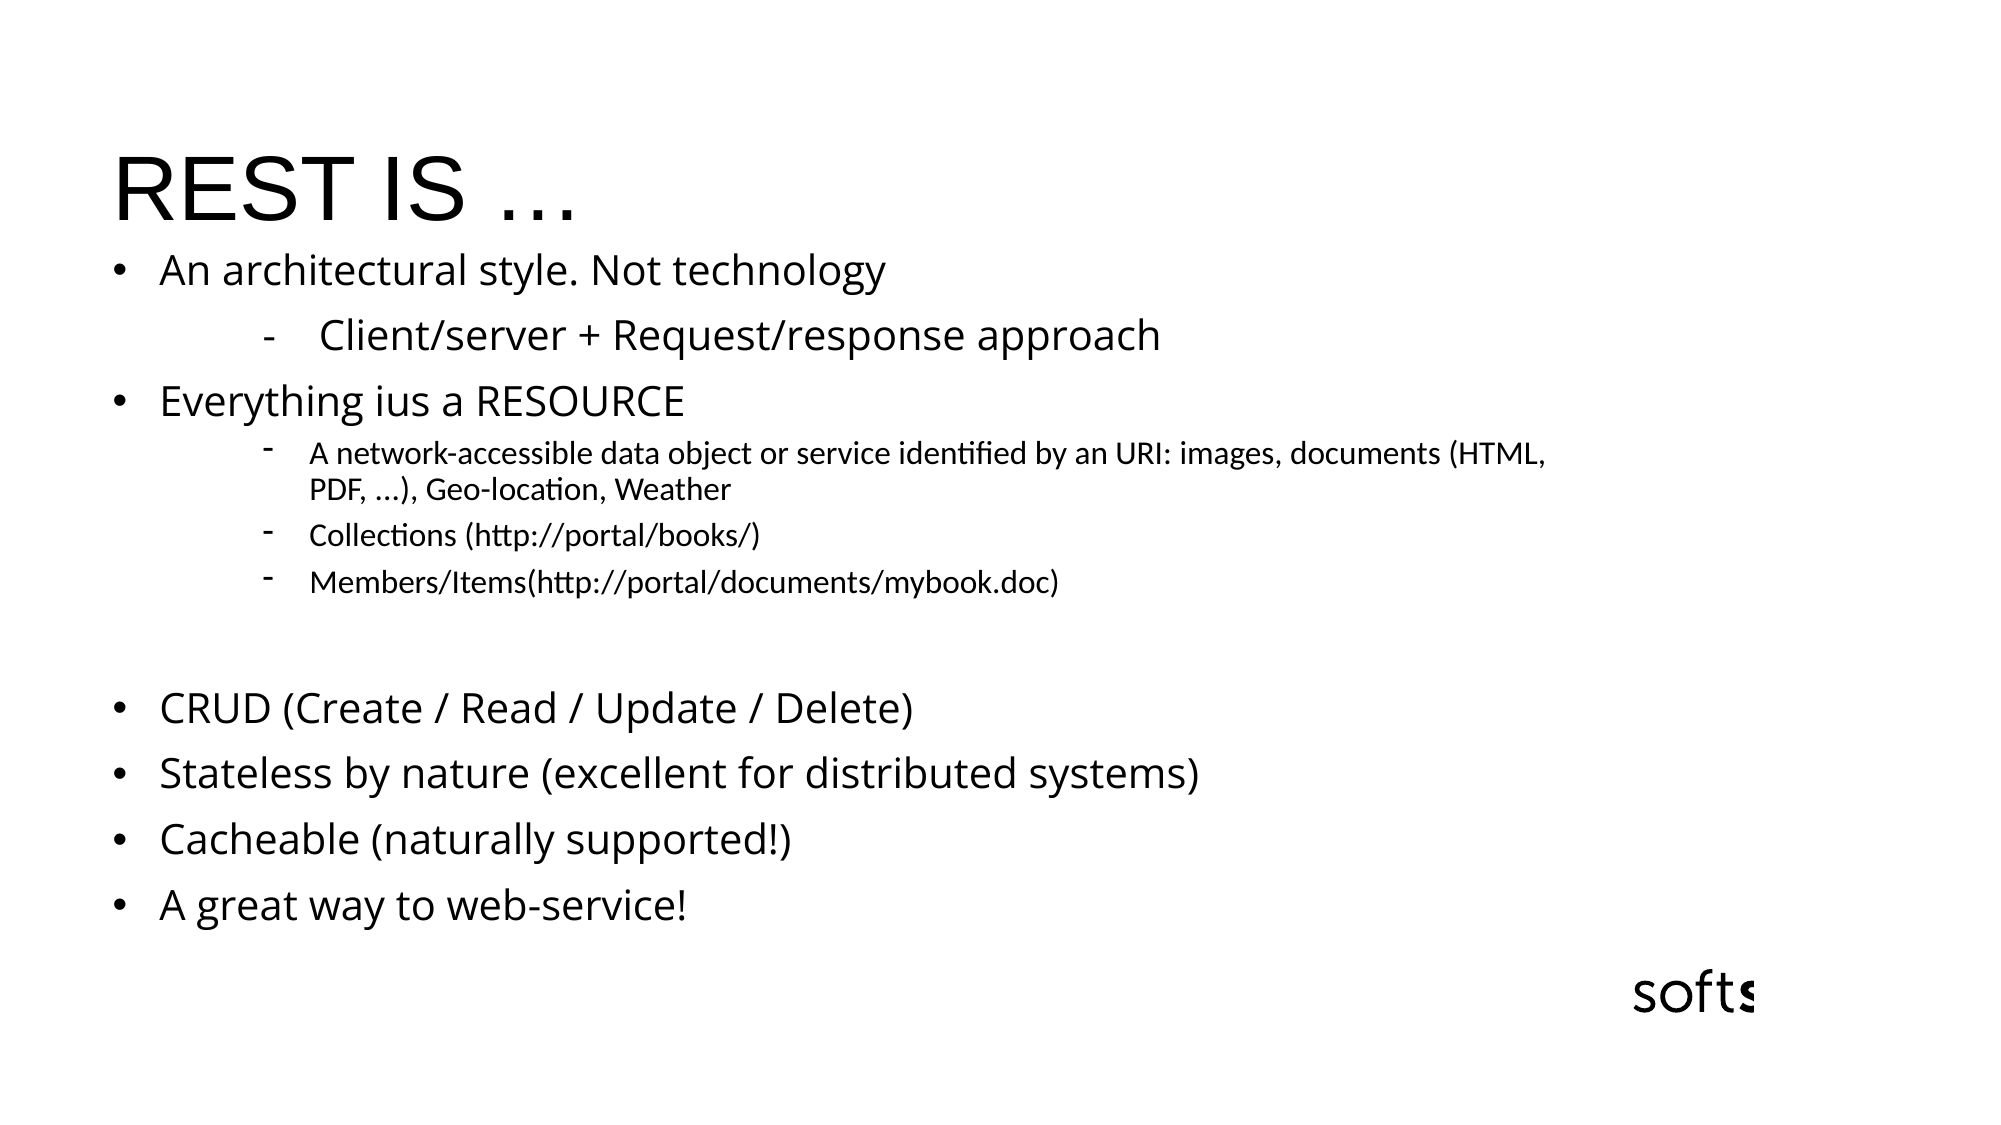

REST IS …
An architectural style. Not technology
	-    Client/server + Request/response approach
Everything ius a RESOURCE
A network-accessible data object or service identified by an URI: images, documents (HTML, PDF, ...), Geo-location, Weather
Collections (http://portal/books/)
Members/Items(http://portal/documents/mybook.doc)

CRUD (Create / Read / Update / Delete)
Stateless by nature (excellent for distributed systems)
Cacheable (naturally supported!)
A great way to web-service!